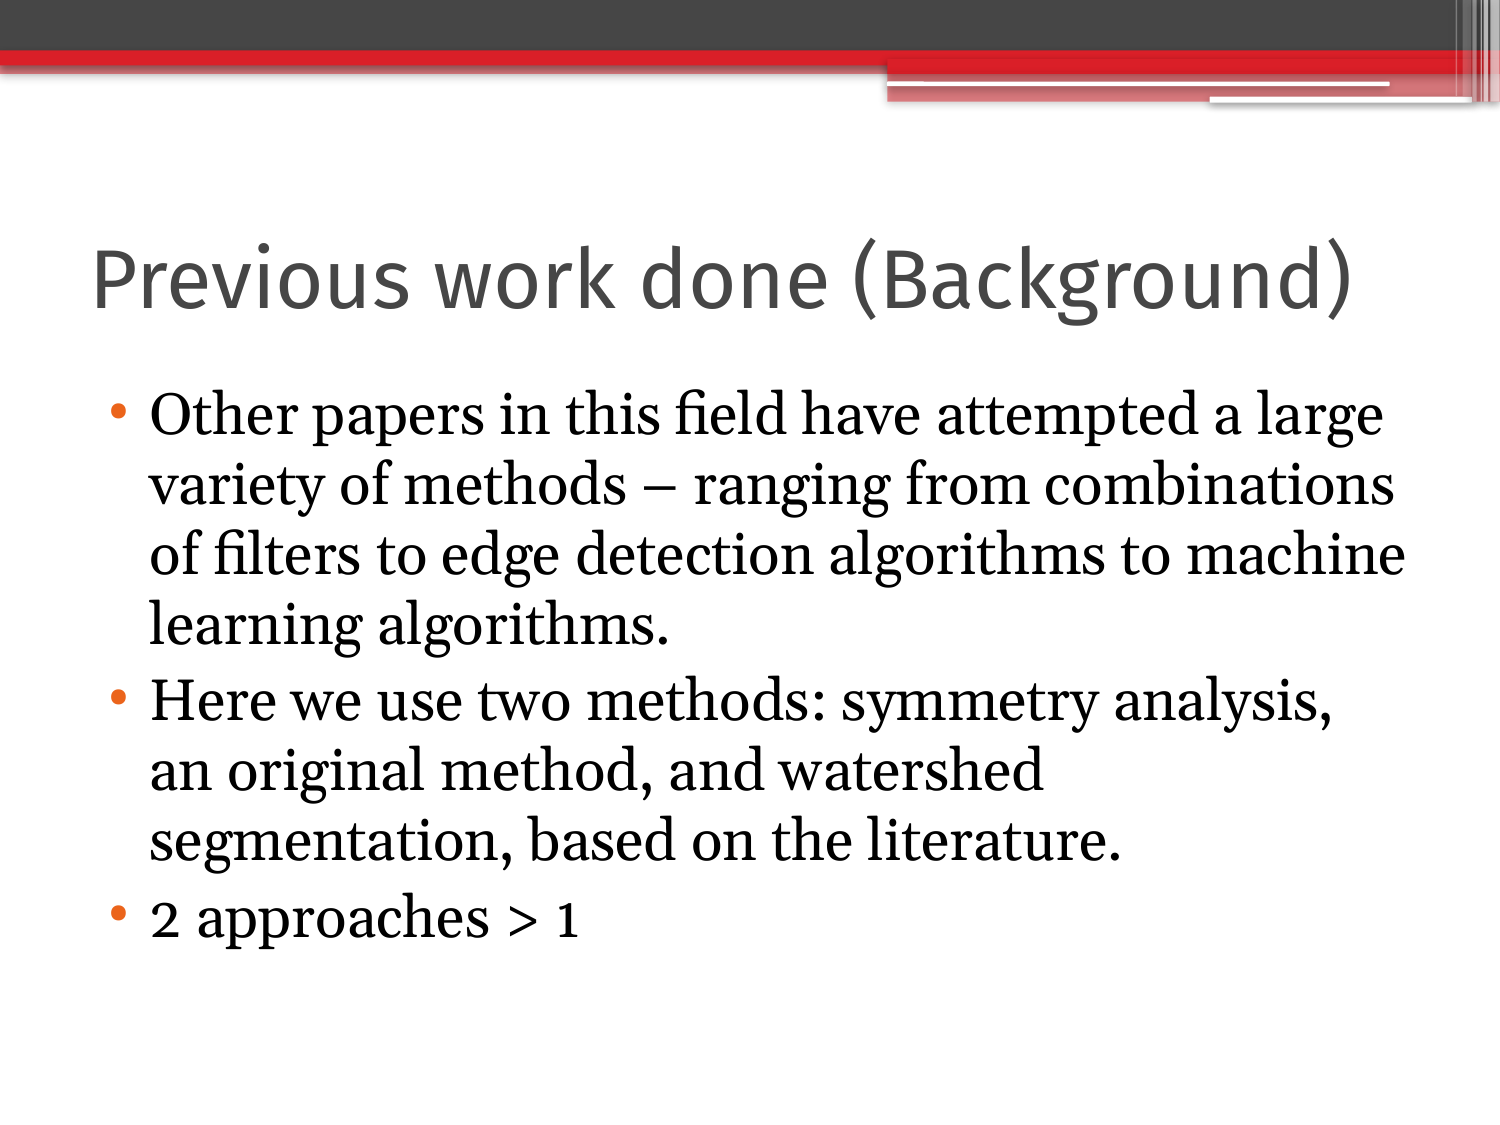

# Previous work done (Background)
Other papers in this field have attempted a large variety of methods – ranging from combinations of filters to edge detection algorithms to machine learning algorithms.
Here we use two methods: symmetry analysis, an original method, and watershed segmentation, based on the literature.
2 approaches > 1